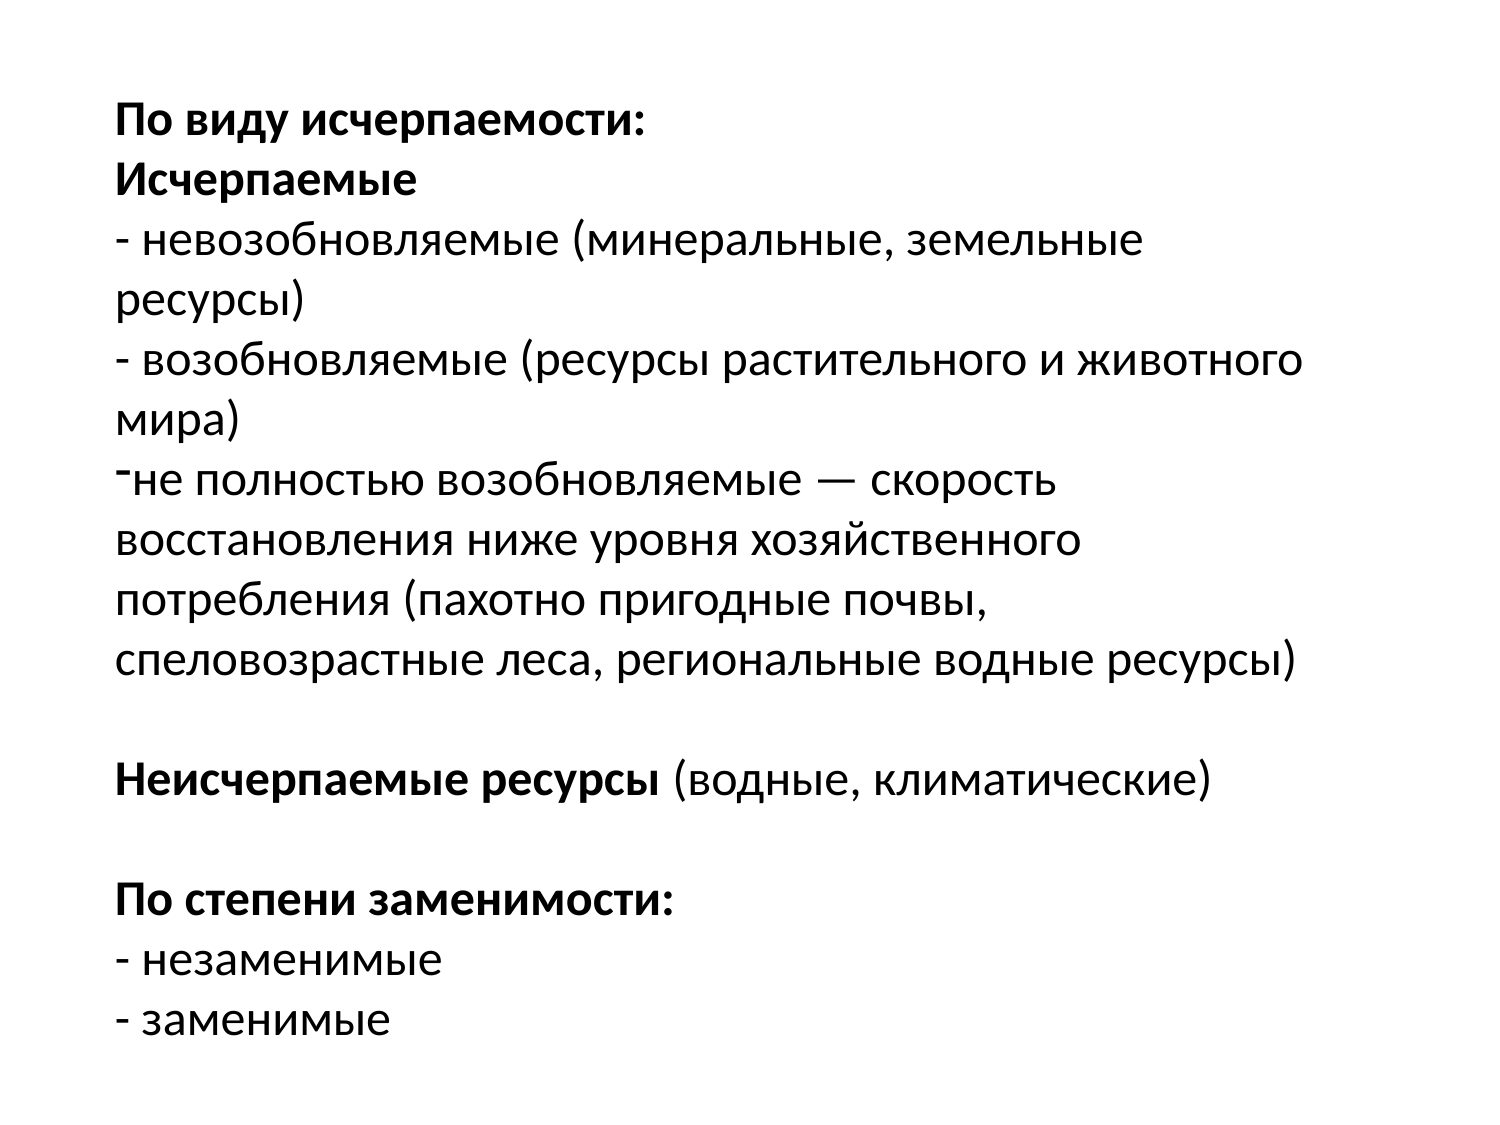

По виду исчерпаемости:
Исчерпаемые
- невозобновляемые (минеральные, земельные ресурсы)
- возобновляемые (ресурсы растительного и животного мира)
не полностью возобновляемые — скорость восстановления ниже уровня хозяйственного потребления (пахотно пригодные почвы, спеловозрастные леса, региональные водные ресурсы)

Неисчерпаемые ресурсы (водные, климатические)

По степени заменимости:
- незаменимые
- заменимые